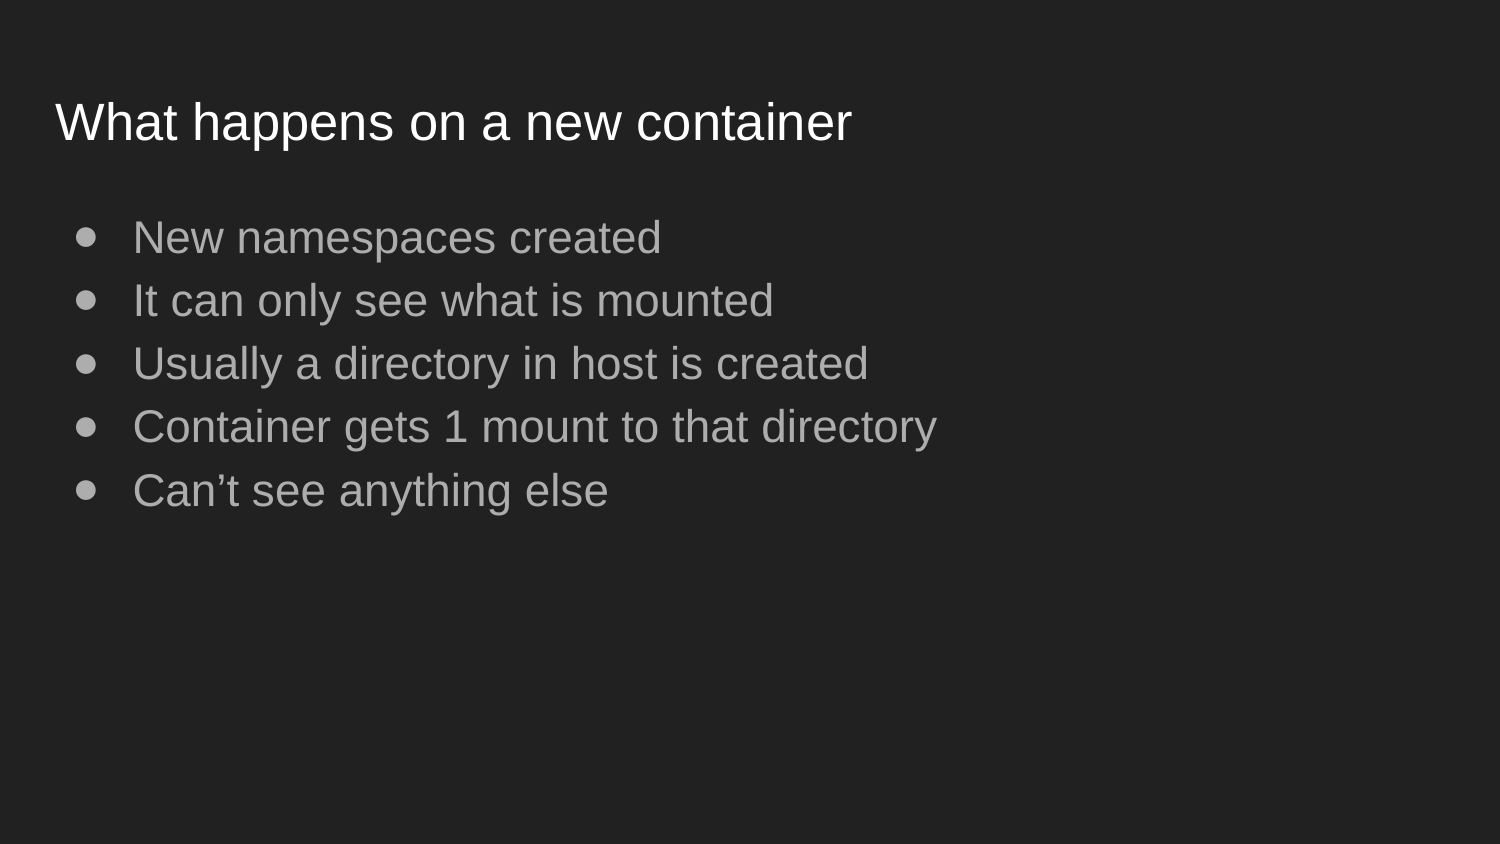

# What happens on a new container
New namespaces created
It can only see what is mounted
Usually a directory in host is created
Container gets 1 mount to that directory
Can’t see anything else